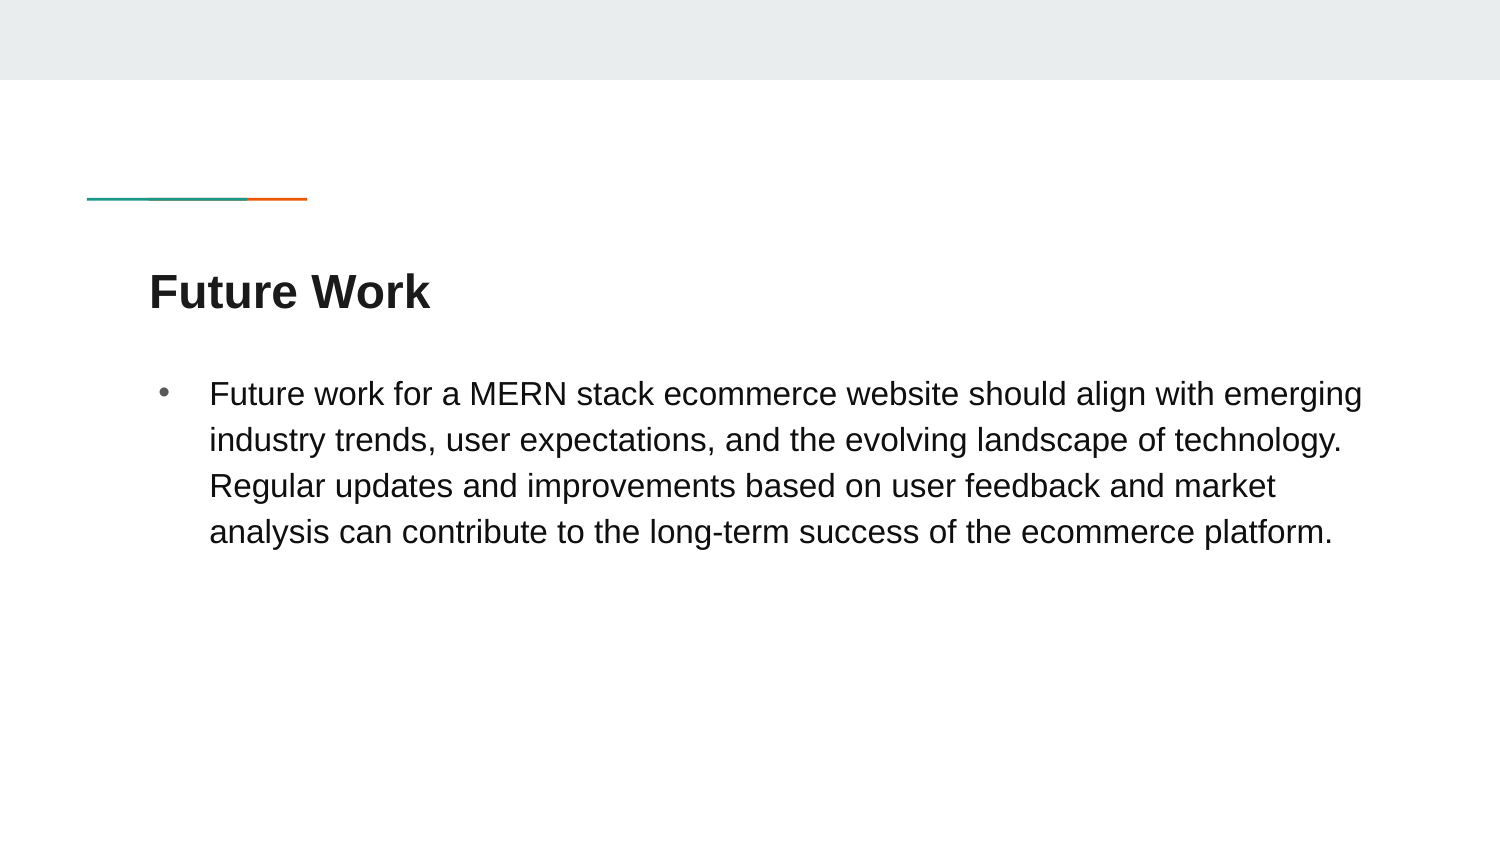

# Future Work
Future work for a MERN stack ecommerce website should align with emerging industry trends, user expectations, and the evolving landscape of technology. Regular updates and improvements based on user feedback and market analysis can contribute to the long-term success of the ecommerce platform.